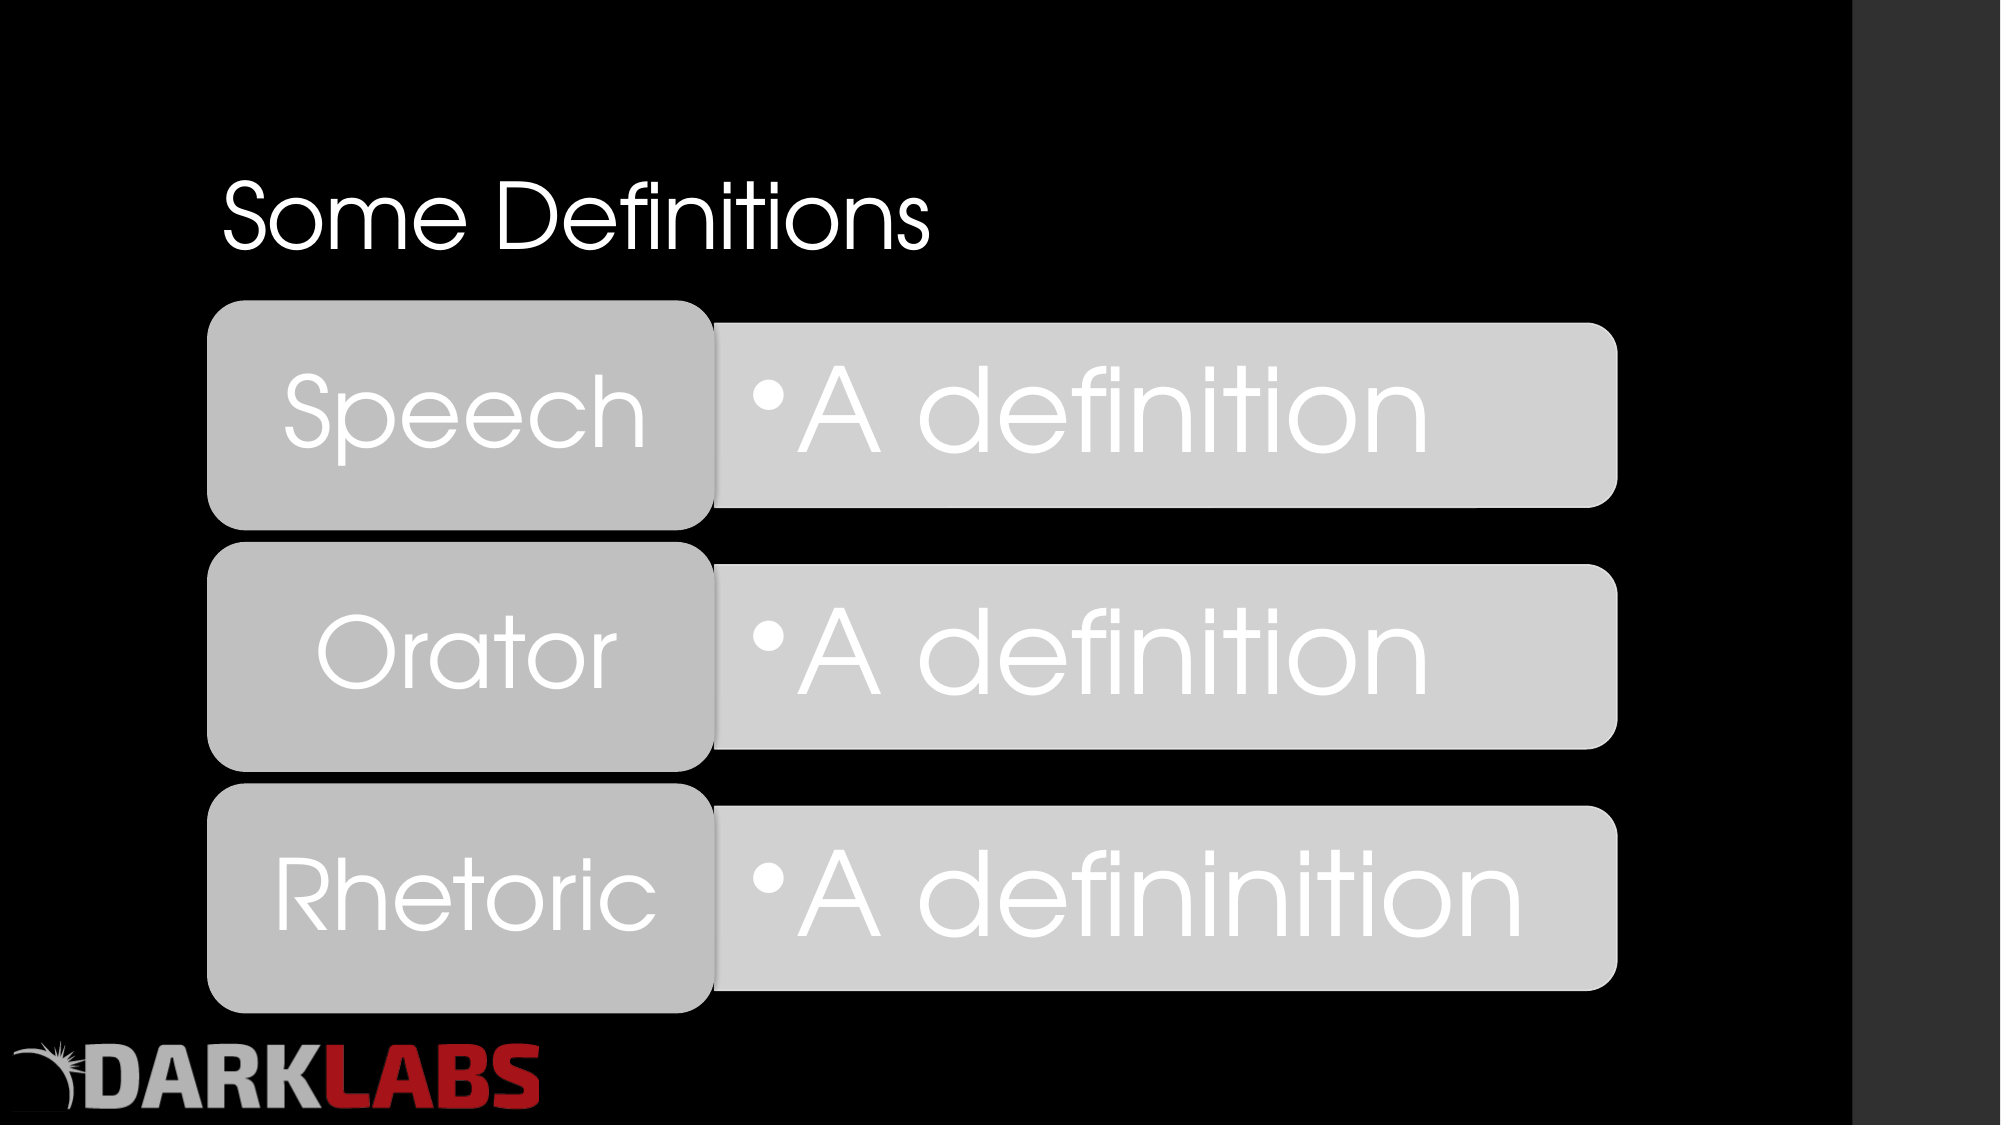

# Some Definitions
A definition
Speech
A definition
Orator
A defininition
Rhetoric